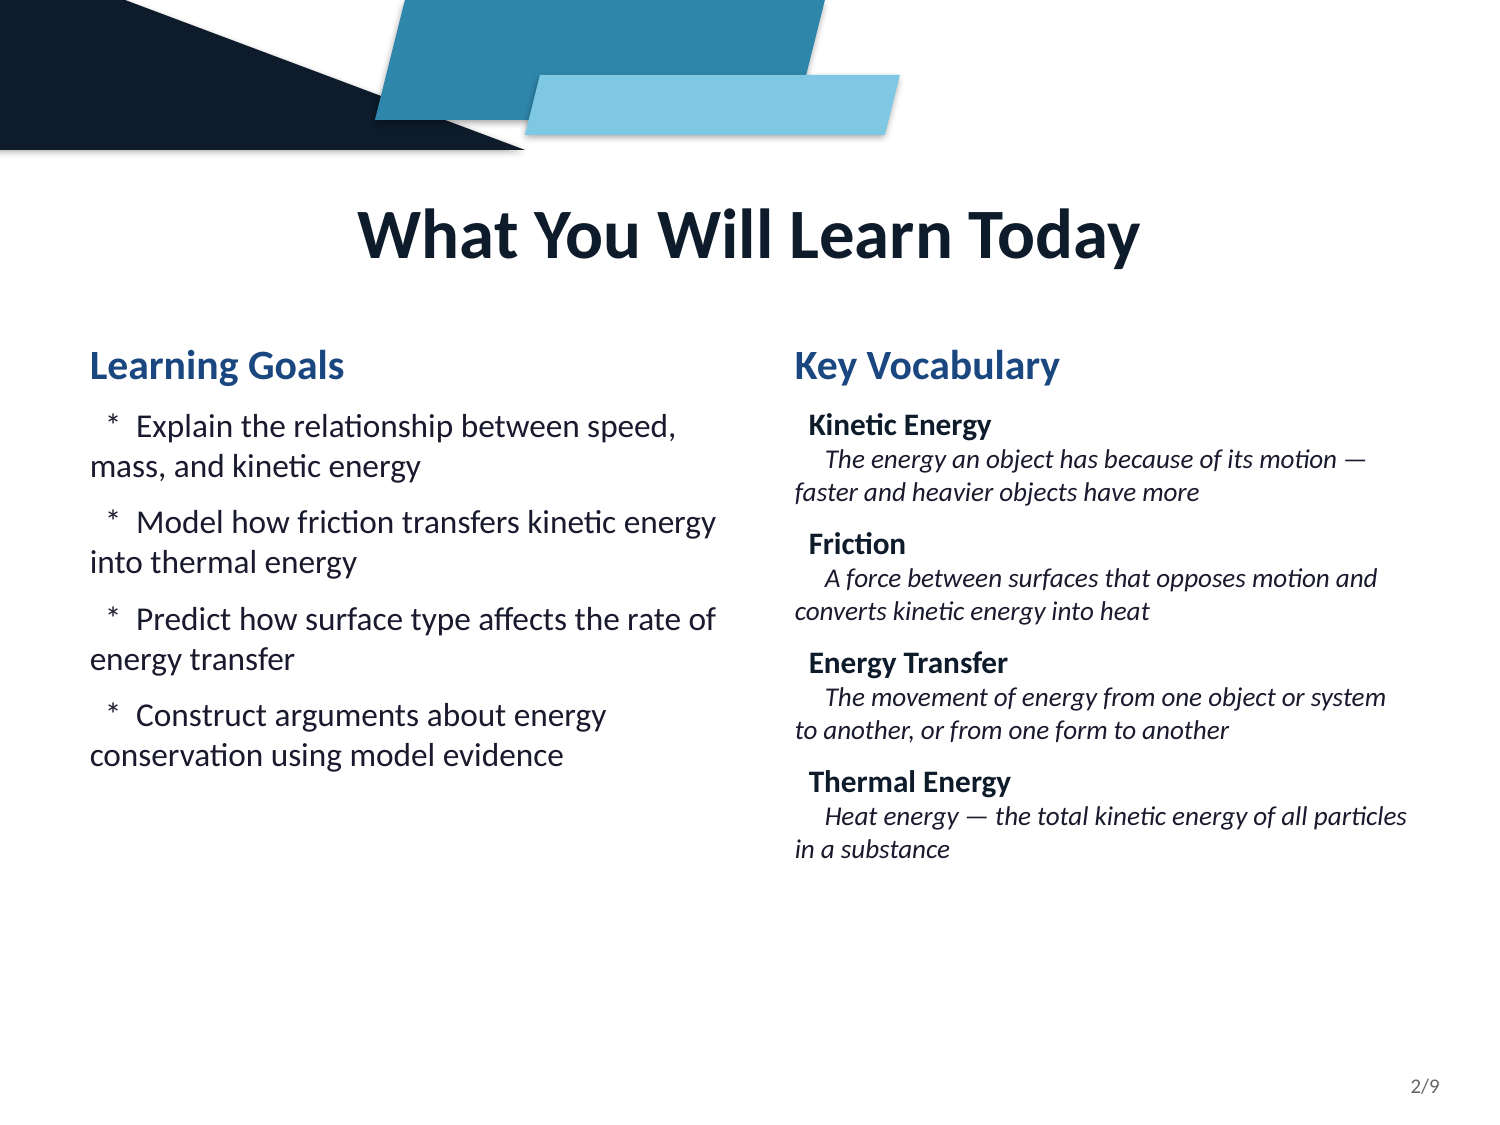

What You Will Learn Today
Learning Goals
  *  Explain the relationship between speed, mass, and kinetic energy
  *  Model how friction transfers kinetic energy into thermal energy
  *  Predict how surface type affects the rate of energy transfer
  *  Construct arguments about energy conservation using model evidence
Key Vocabulary
  Kinetic Energy
     The energy an object has because of its motion — faster and heavier objects have more
  Friction
     A force between surfaces that opposes motion and converts kinetic energy into heat
  Energy Transfer
     The movement of energy from one object or system to another, or from one form to another
  Thermal Energy
     Heat energy — the total kinetic energy of all particles in a substance
2/9